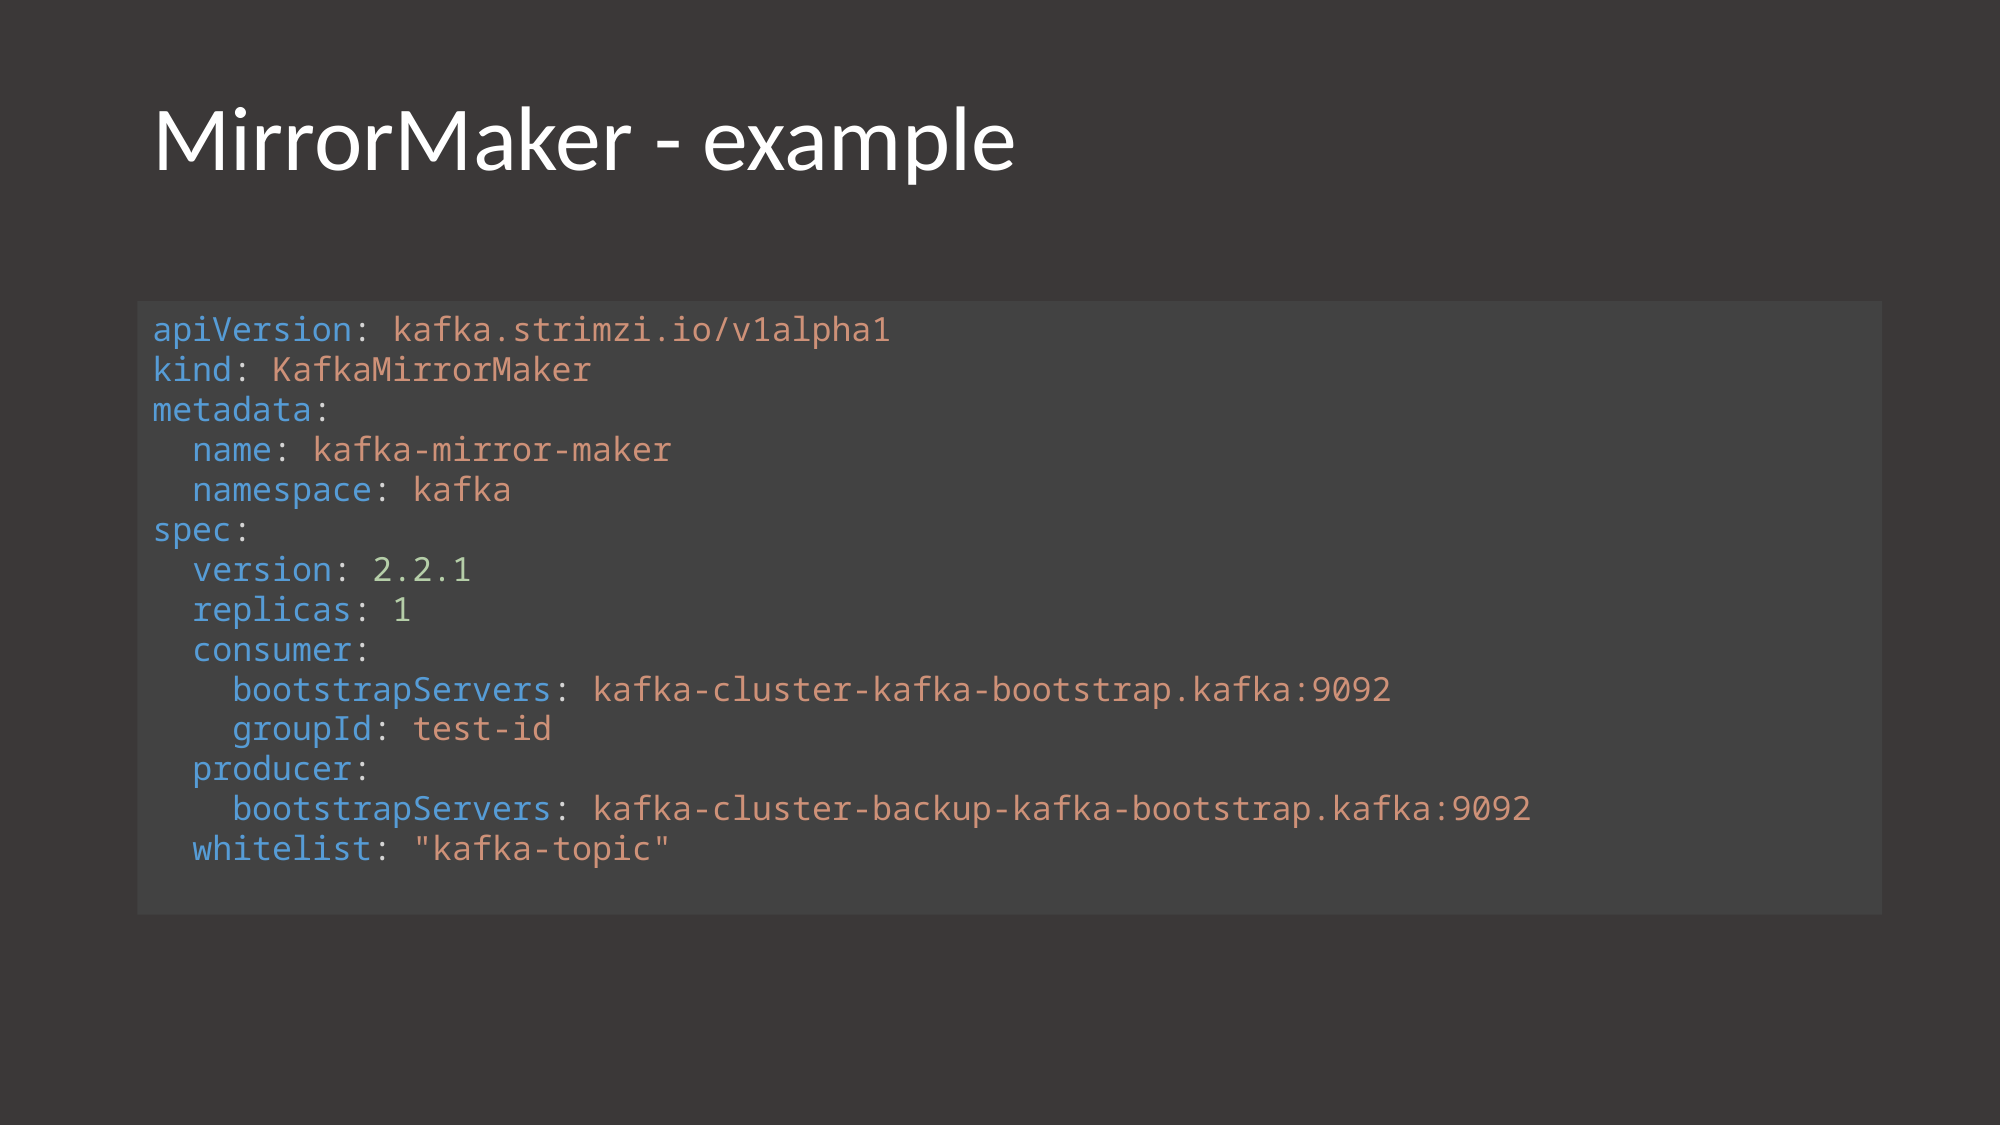

# MirrorMaker - example

apiVersion: kafka.strimzi.io/v1alpha1
kind: KafkaMirrorMaker
metadata:
  name: kafka-mirror-maker
  namespace: kafka
spec:
  version: 2.2.1
  replicas: 1
  consumer:
    bootstrapServers: kafka-cluster-kafka-bootstrap.kafka:9092
    groupId: test-id
  producer:
    bootstrapServers: kafka-cluster-backup-kafka-bootstrap.kafka:9092
  whitelist: "kafka-topic"